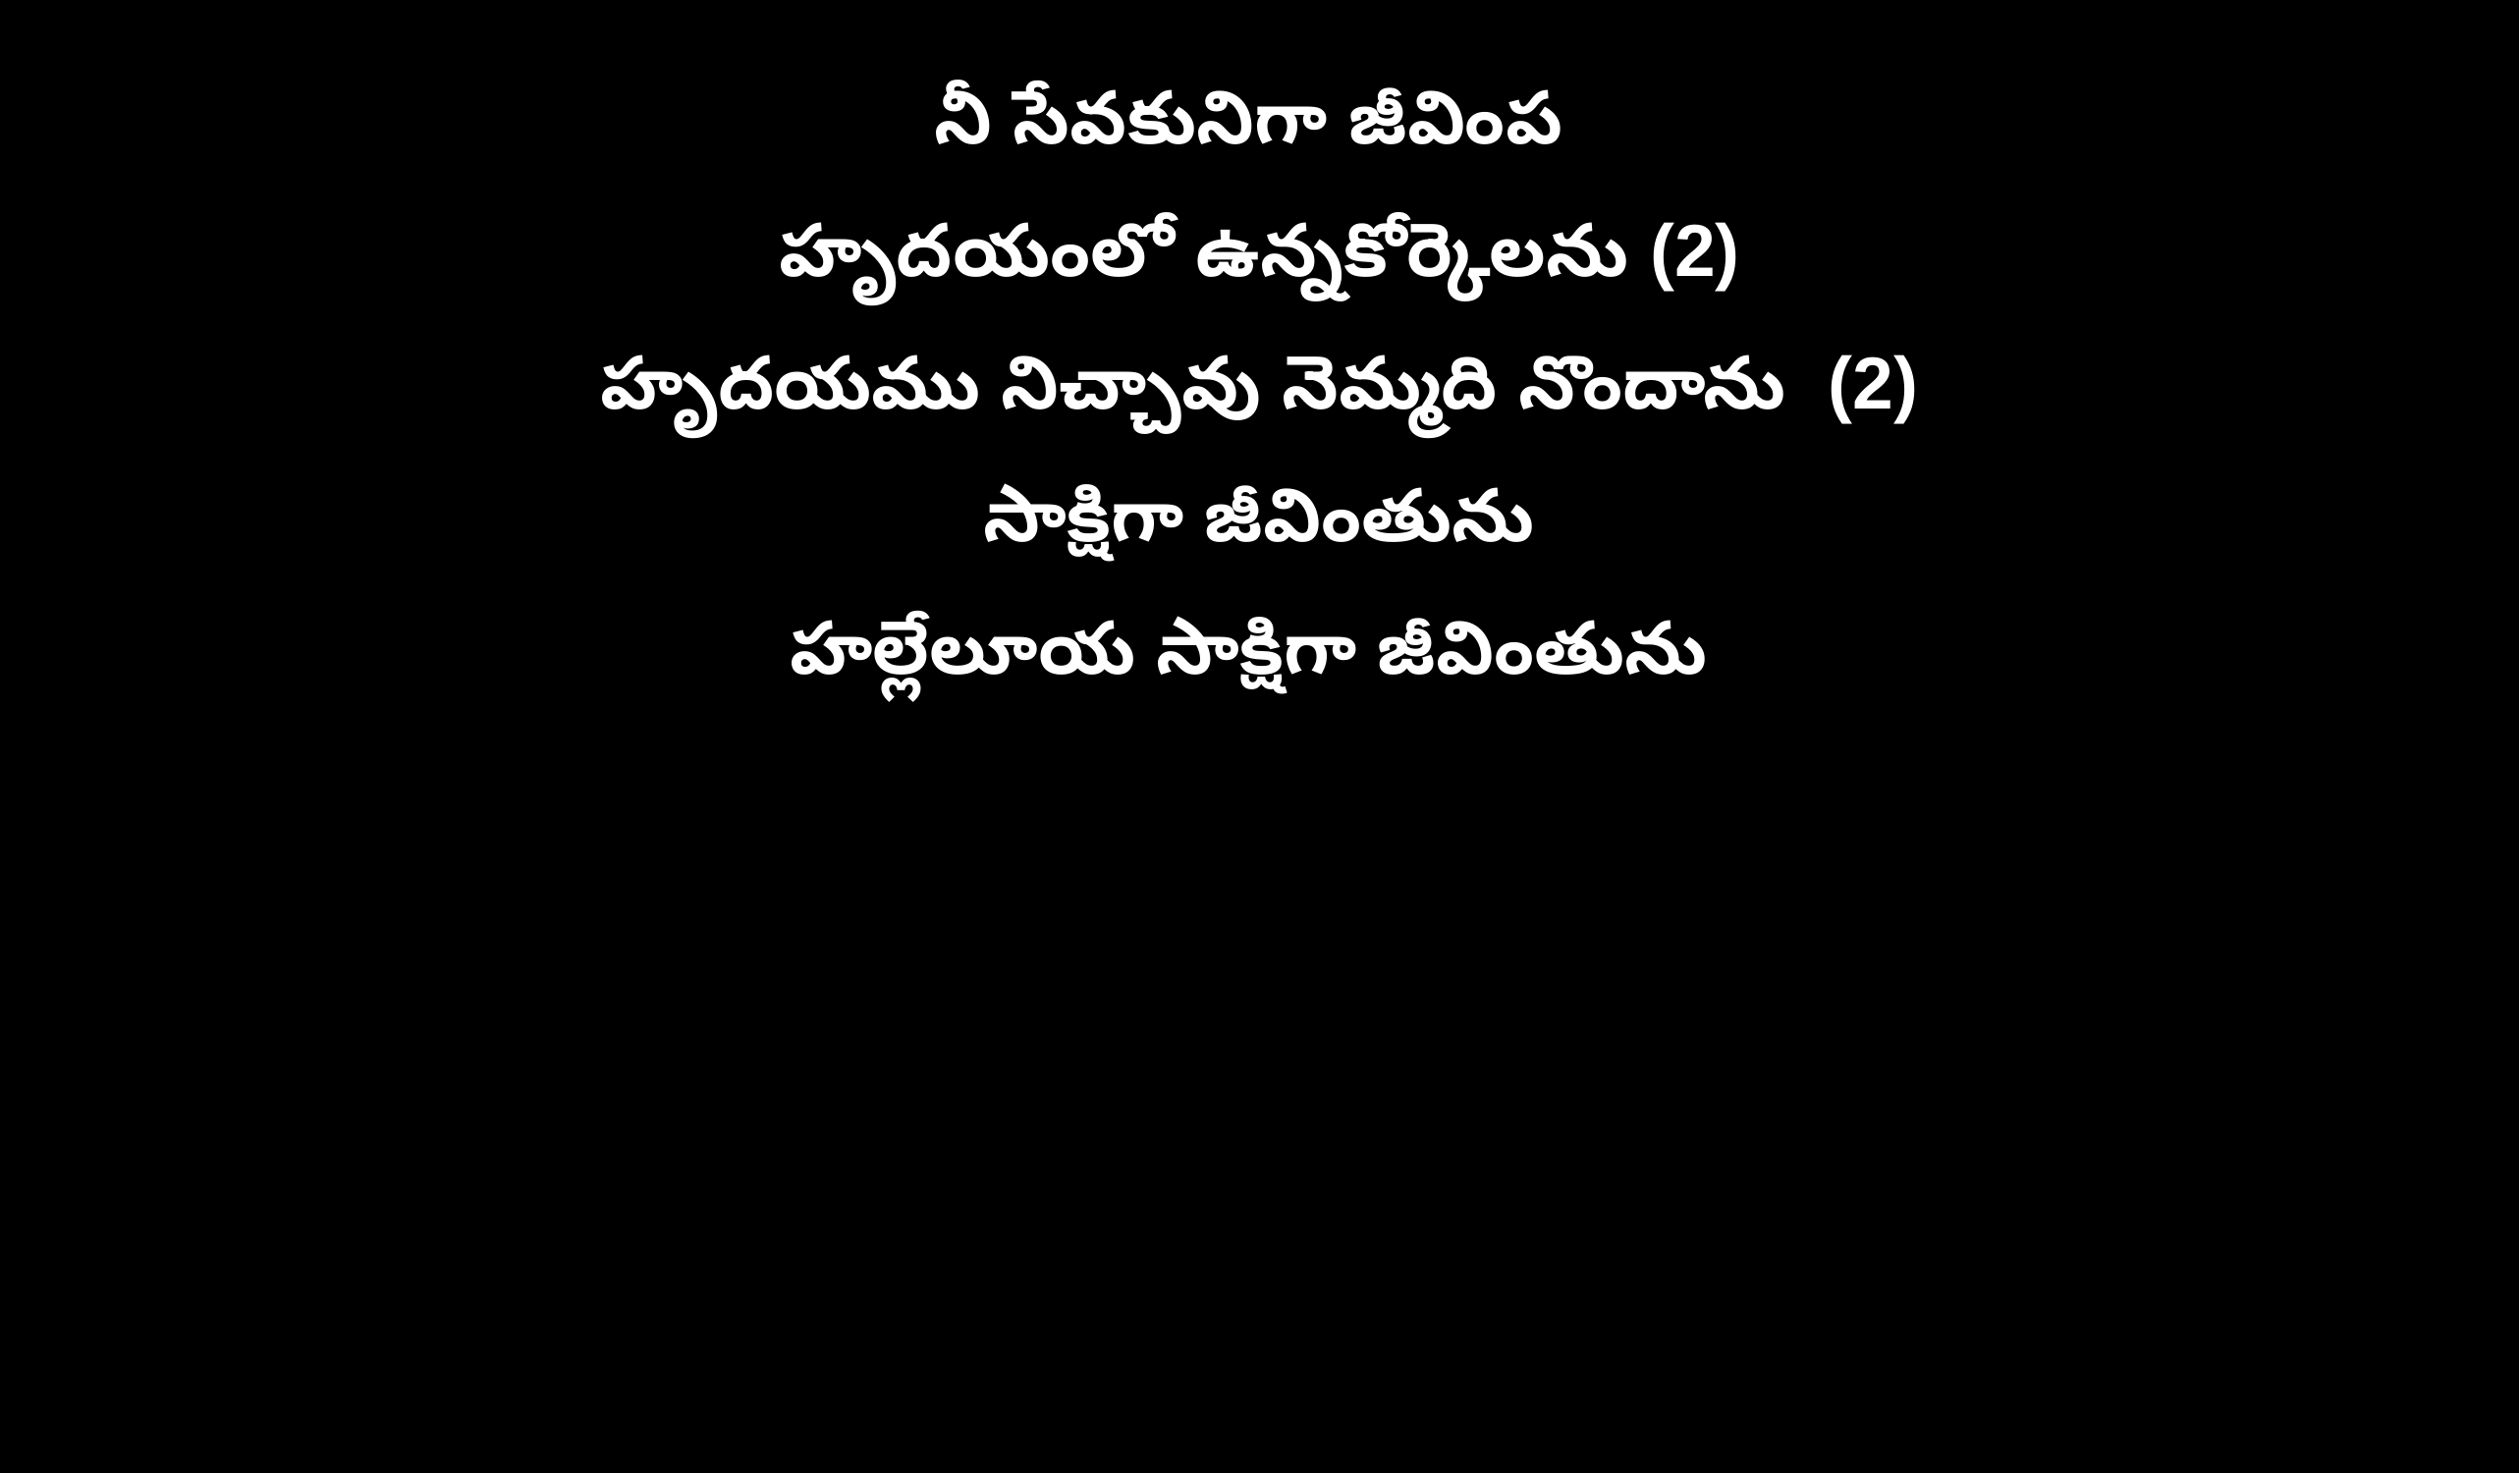

నీ సేవకునిగా జీవింప
హృదయంలో ఉన్నకోర్కెలను (2)
హృదయము నిచ్చావు నెమ్మది నొందాను  (2)
సాక్షిగా జీవింతును
హల్లేలూయ సాక్షిగా జీవింతును